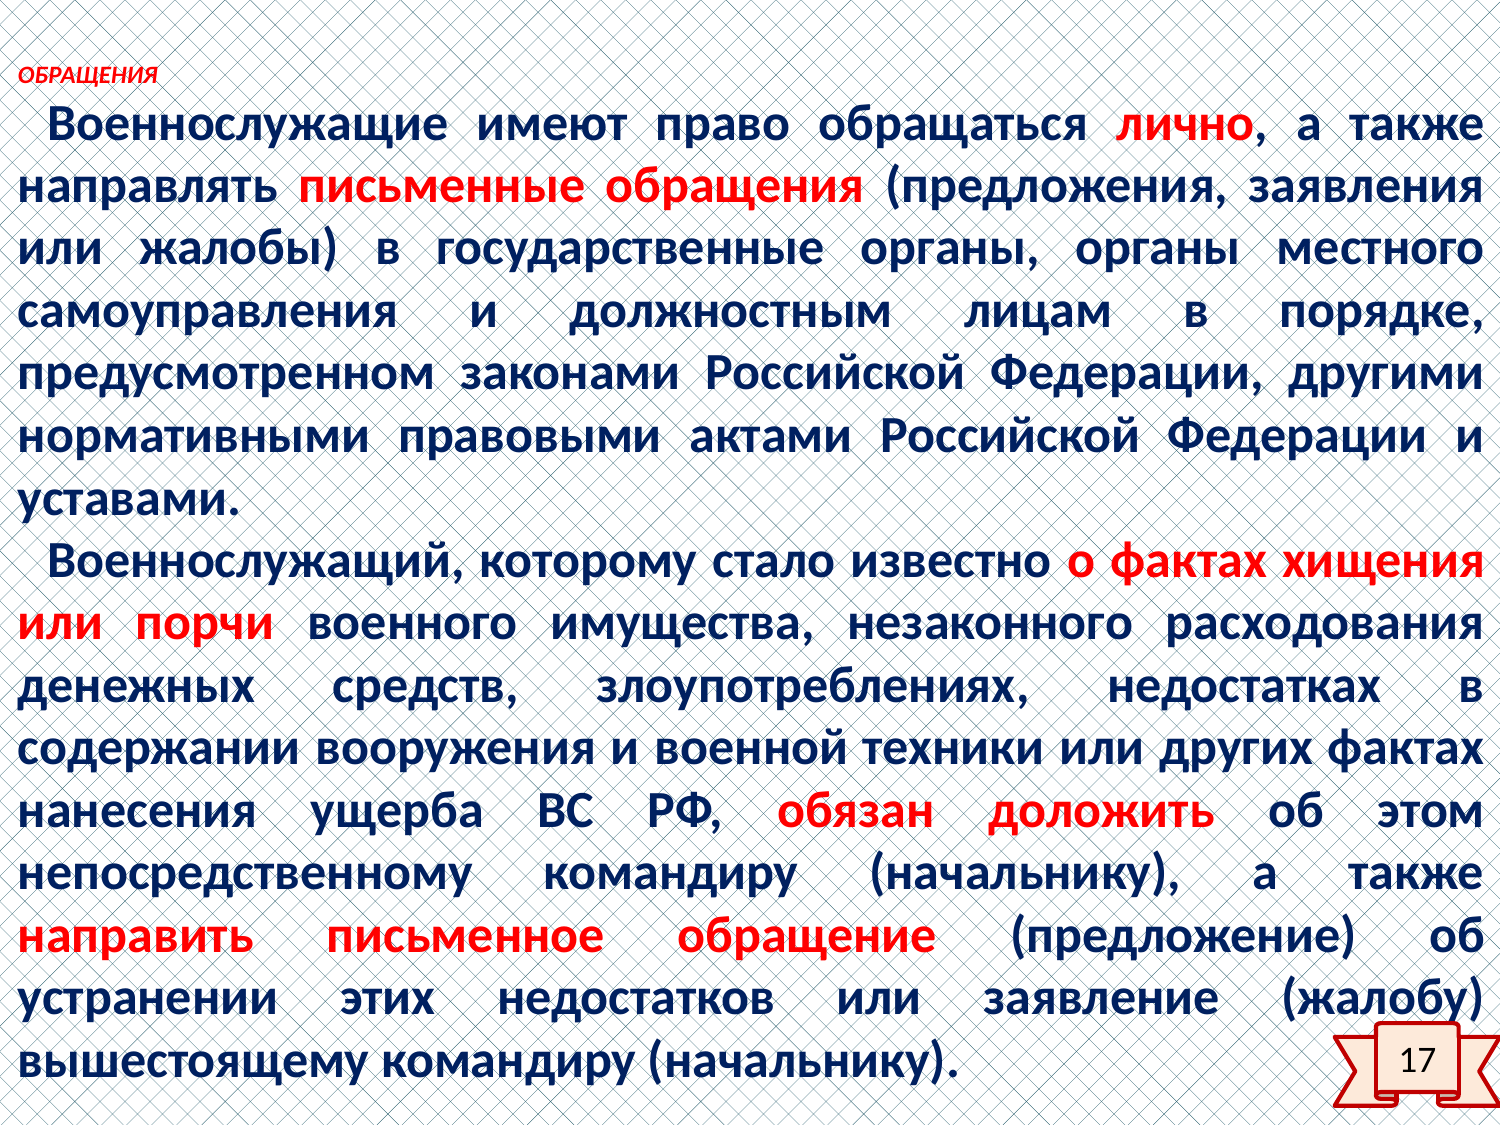

ОБРАЩЕНИЯ
Военнослужащие имеют право обращаться лично, а также направлять письменные обращения (предложения, заявления или жалобы) в государственные органы, органы местного самоуправления и должностным лицам в порядке, предусмотренном законами Российской Федерации, другими нормативными правовыми актами Российской Федерации и уставами.
Военнослужащий, которому стало известно о фактах хищения или порчи военного имущества, незаконного расходования денежных средств, злоупотреблениях, недостатках в содержании вооружения и военной техники или других фактах нанесения ущерба ВС РФ, обязан доложить об этом непосредственному командиру (начальнику), а также направить письменное обращение (предложение) об устранении этих недостатков или заявление (жалобу) вышестоящему командиру (начальнику).
17